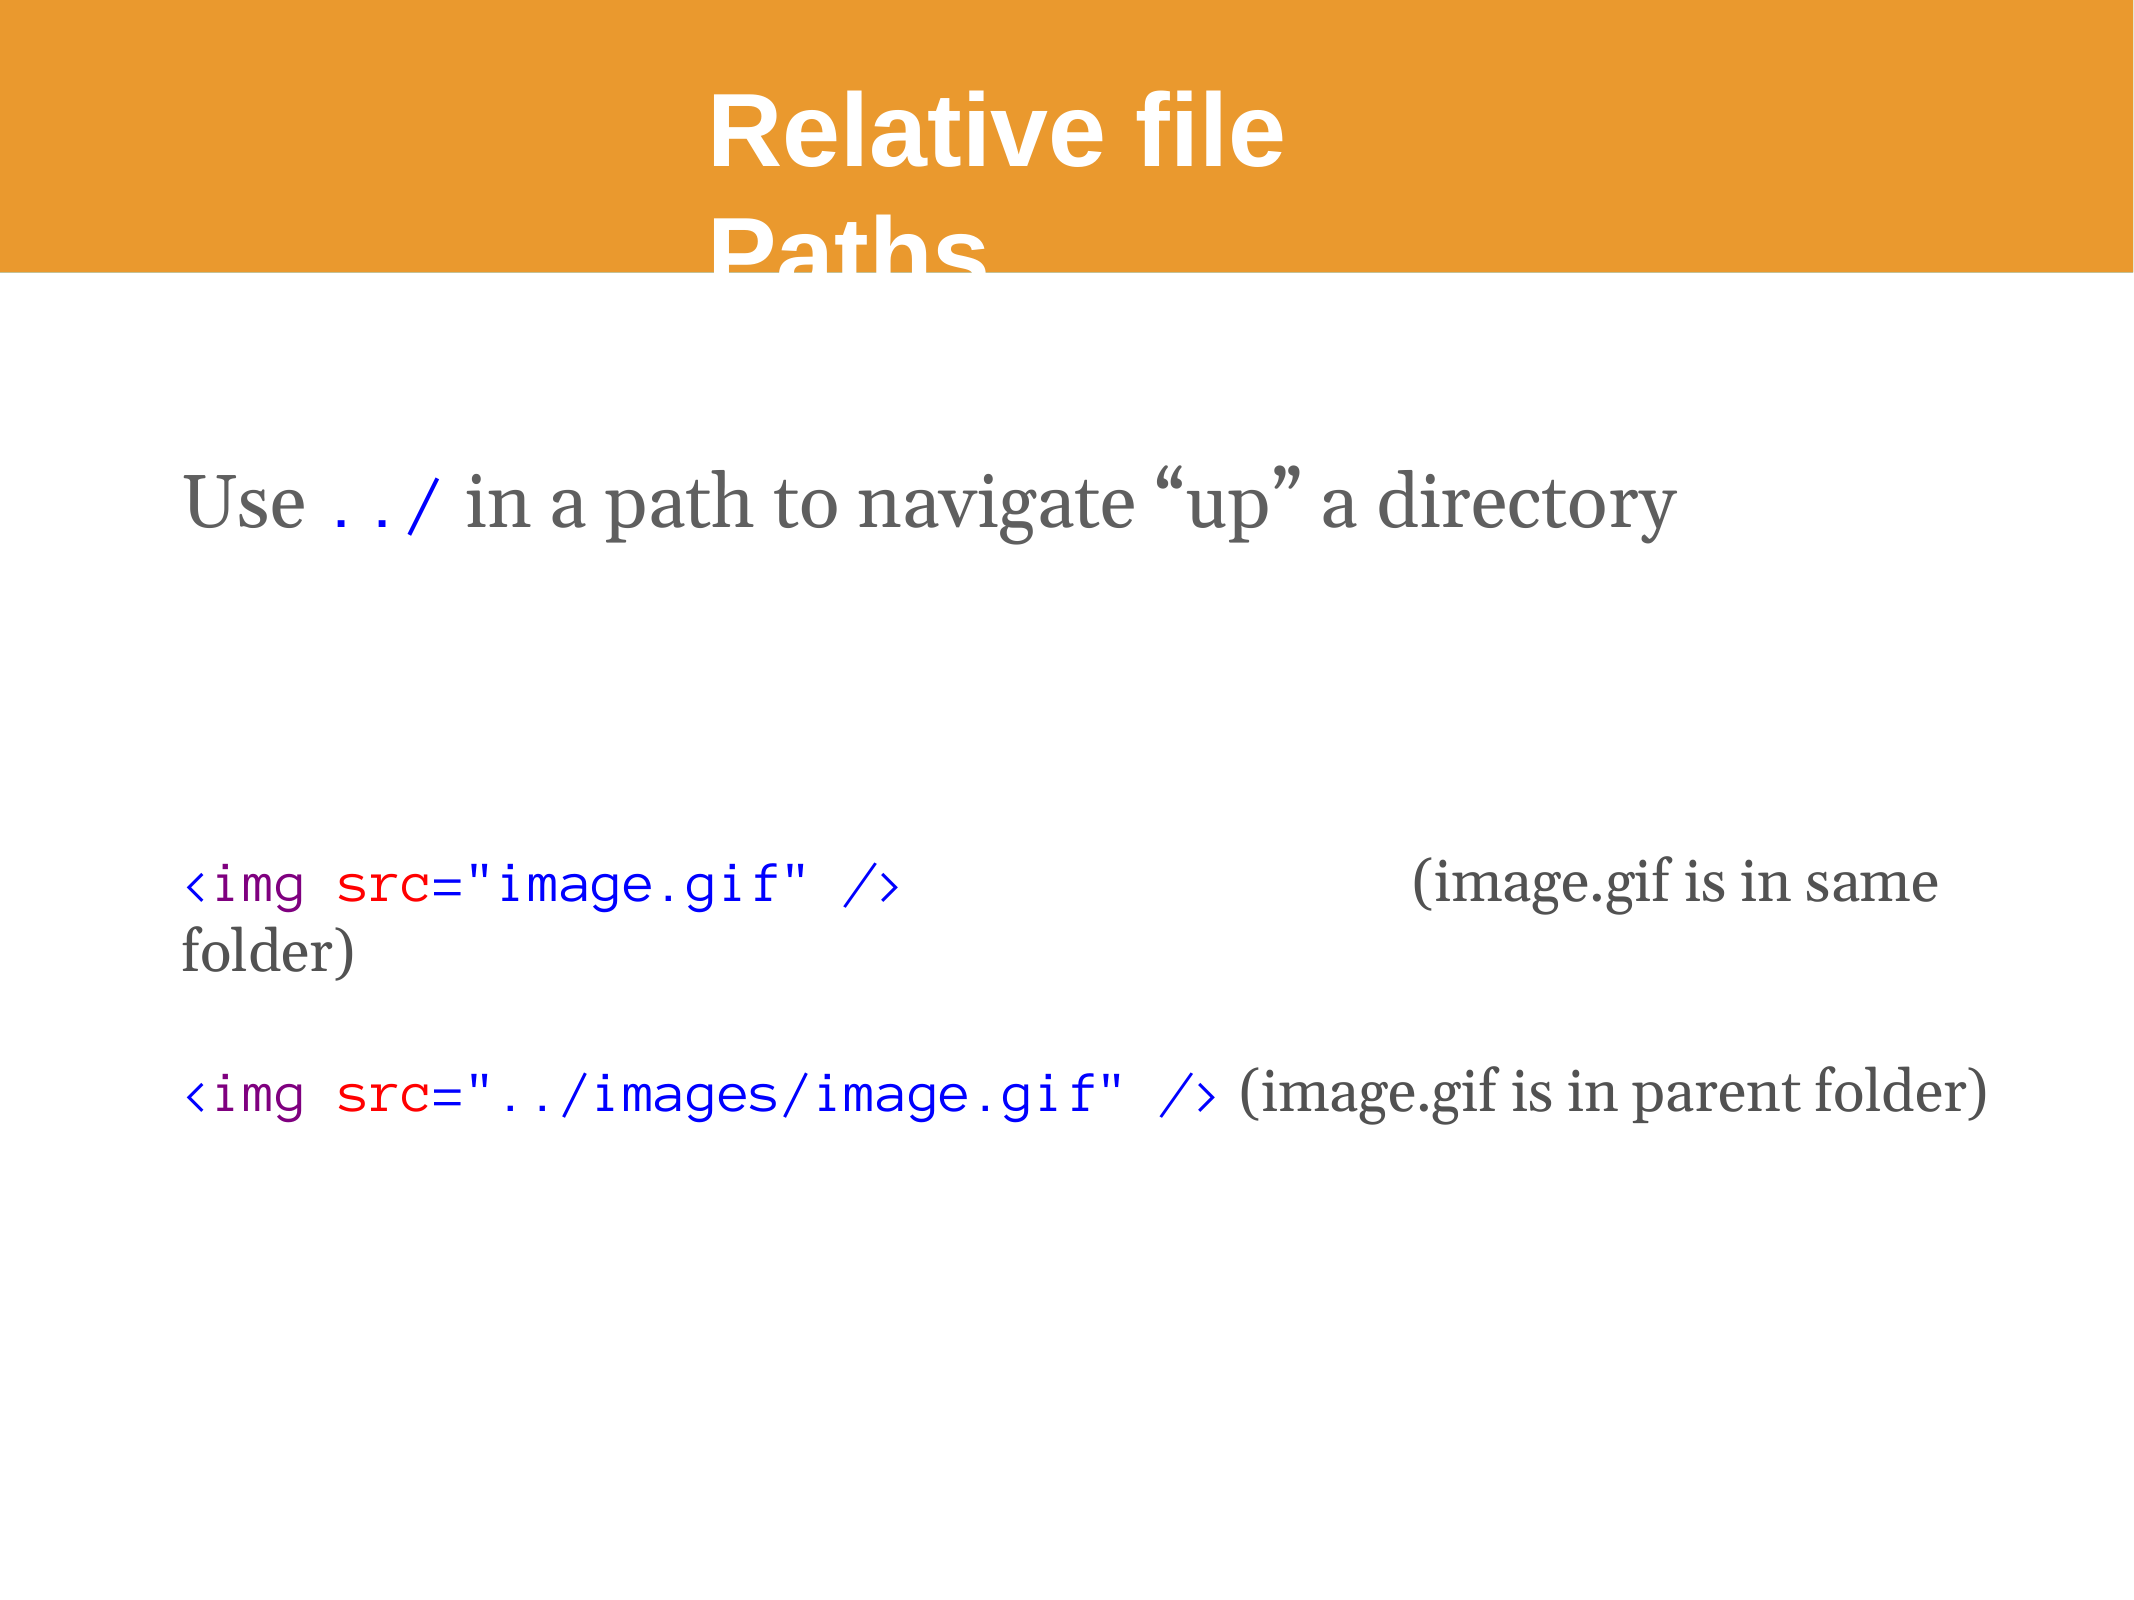

# Relative file Paths

Use ../ in a path to navigate “up” a directory

<img src="image.gif" /> 	                         (image.gif is in same folder)

<img src="../images/image.gif" /> (image.gif is in parent folder)